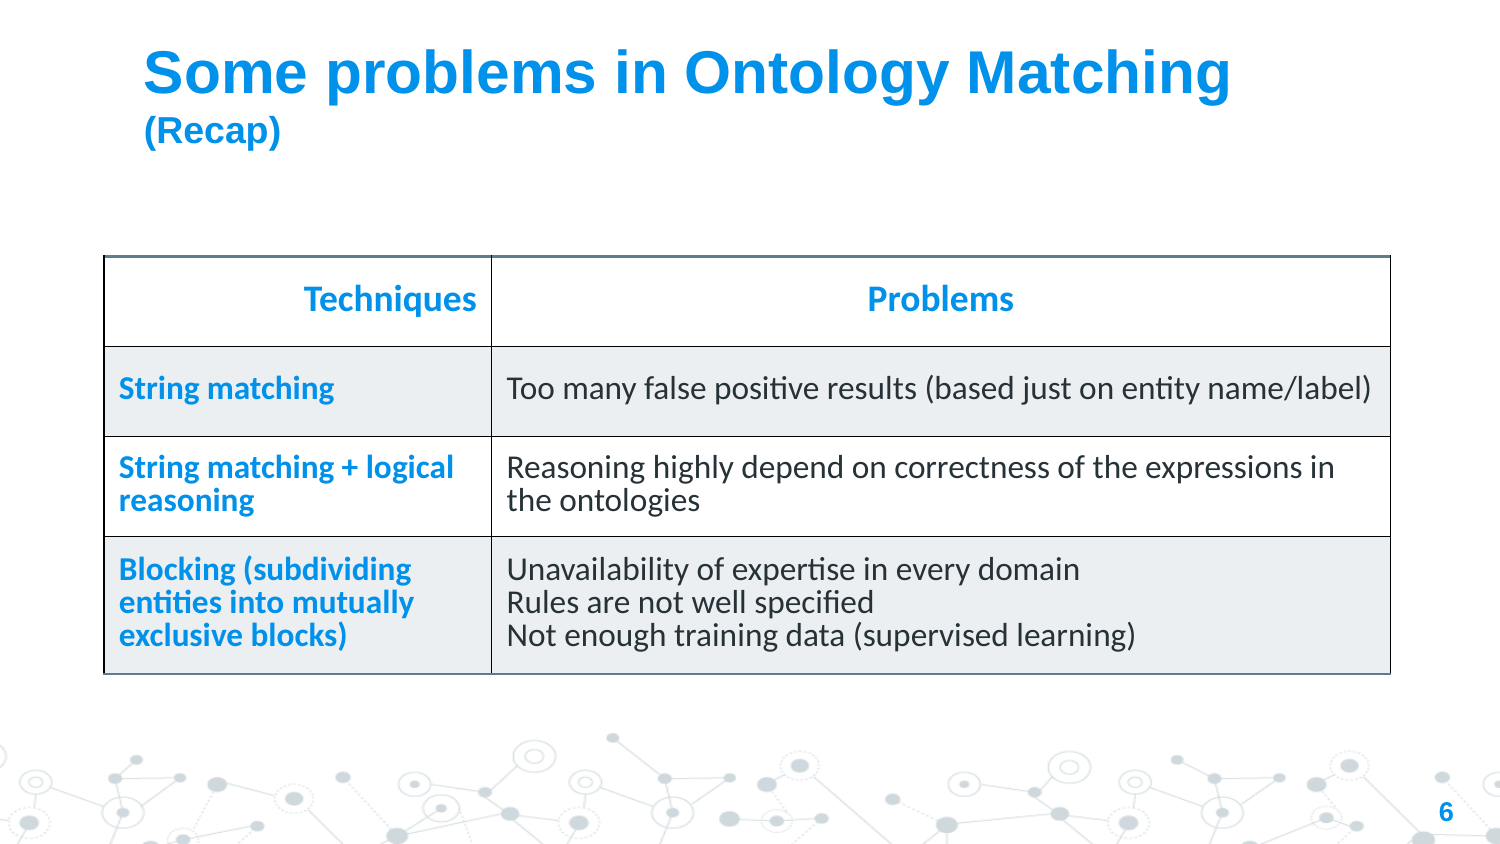

# Some problems in Ontology Matching (Recap)
| Techniques | Problems |
| --- | --- |
| String matching | Too many false positive results (based just on entity name/label) |
| String matching + logical reasoning | Reasoning highly depend on correctness of the expressions in the ontologies |
| Blocking (subdividing entities into mutually exclusive blocks) | Unavailability of expertise in every domain Rules are not well specified Not enough training data (supervised learning) |
6